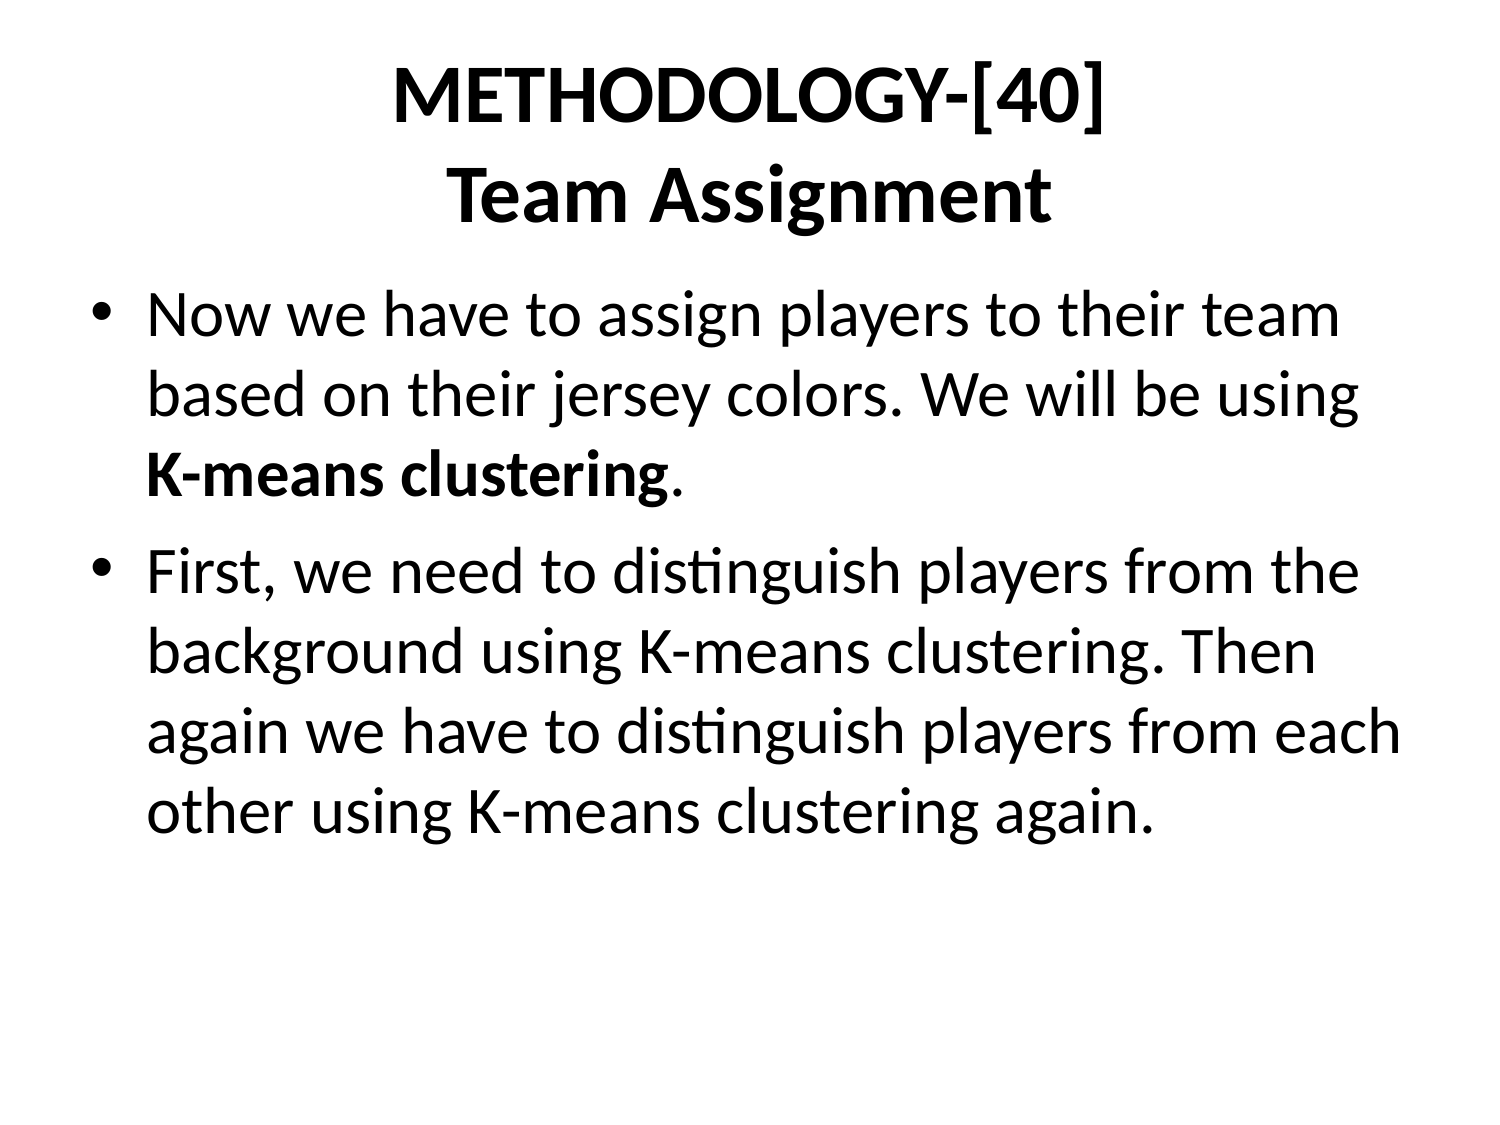

# METHODOLOGY-[40] Team Assignment
Now we have to assign players to their team based on their jersey colors. We will be using K-means clustering.
First, we need to distinguish players from the background using K-means clustering. Then again we have to distinguish players from each other using K-means clustering again.